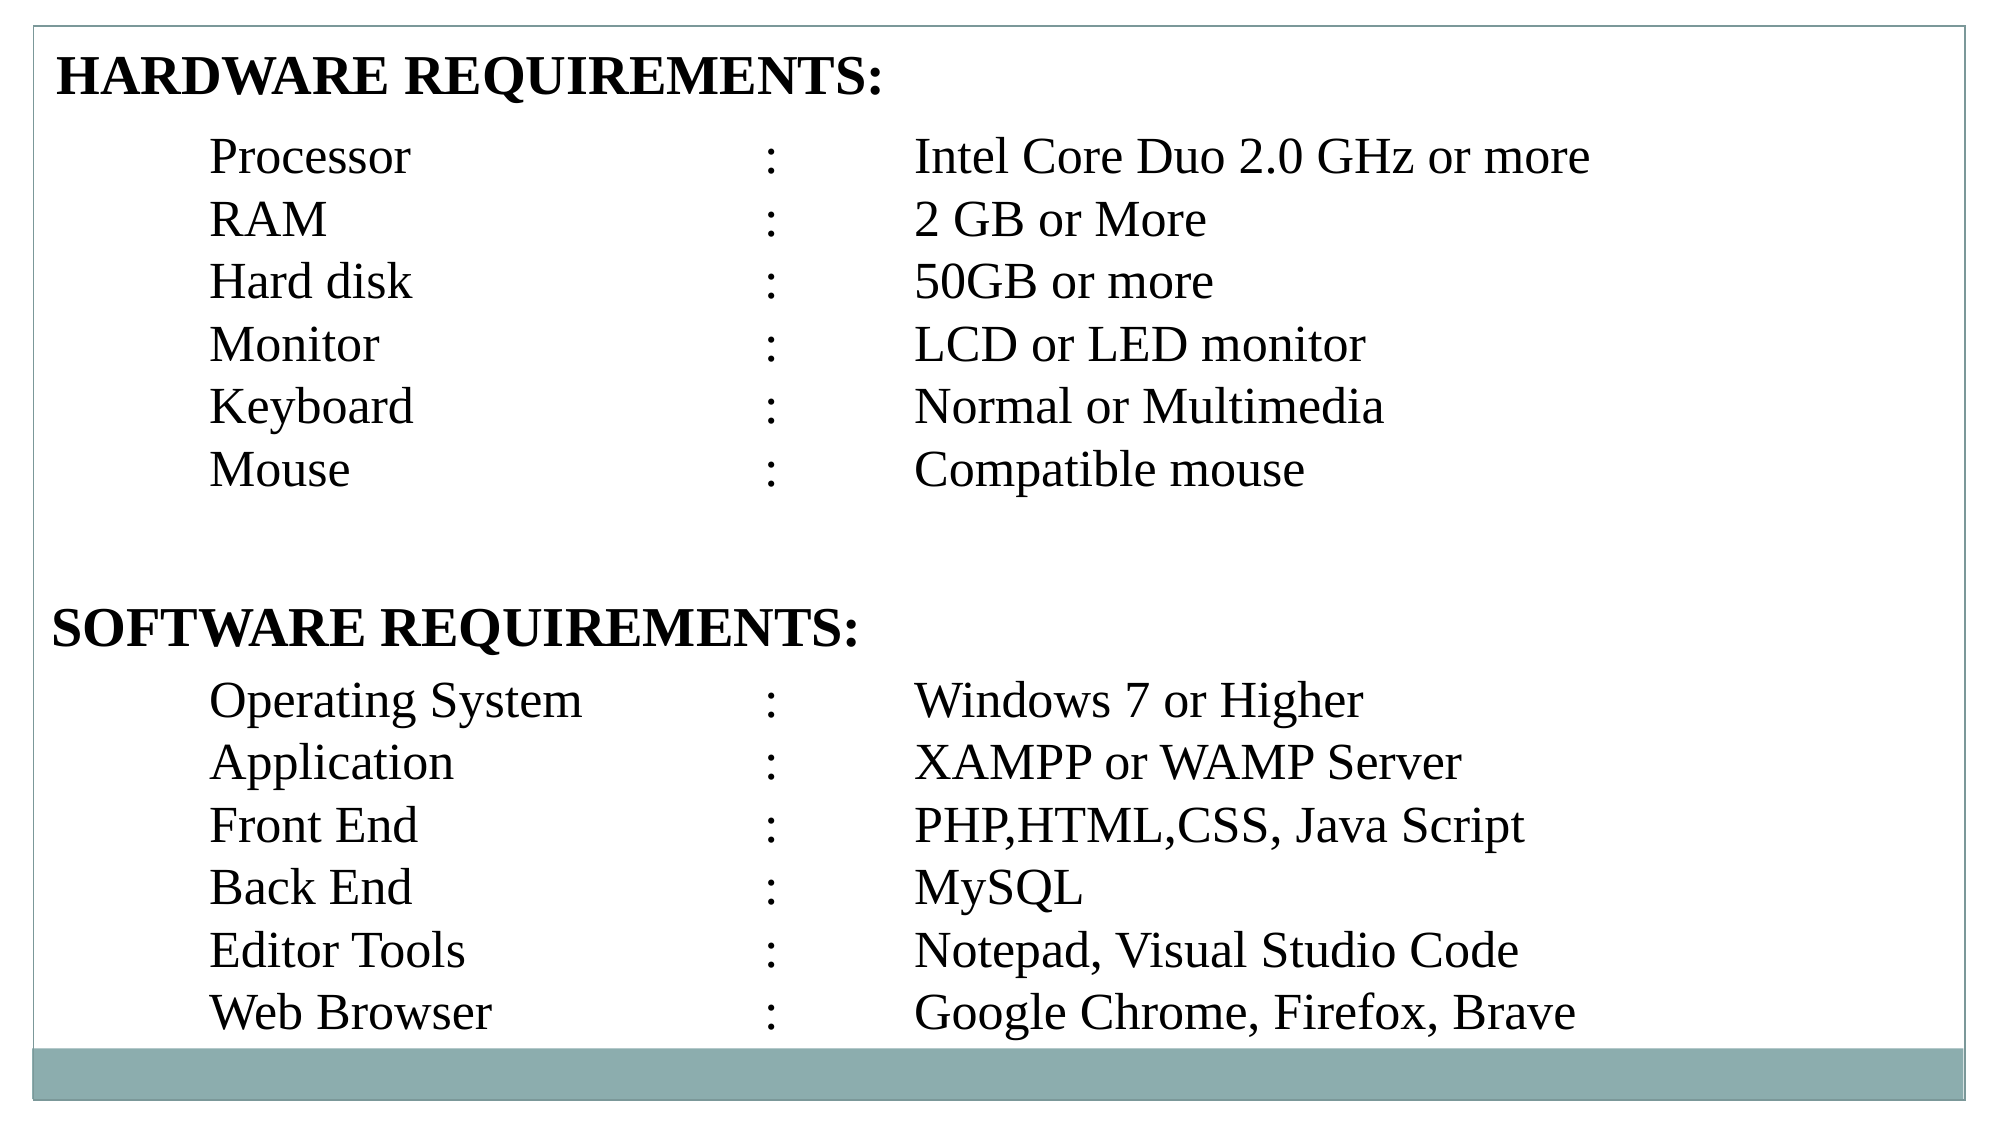

HARDWARE REQUIREMENTS:
               Processor			:	Intel Core Duo 2.0 GHz or more
               RAM			: 	2 GB or More
               Hard disk			:	50GB or more
               Monitor			:	LCD or LED monitor
               Keyboard			:	Normal or Multimedia
               Mouse			:	Compatible mouse

SOFTWARE REQUIREMENTS:

               Operating System		:	Windows 7 or Higher
               Application			:	XAMPP or WAMP Server
               Front End			:	PHP,HTML,CSS, Java Script
               Back End			:	MySQL
               Editor Tools		:	Notepad, Visual Studio Code
               Web Browser		:	Google Chrome, Firefox, Brave